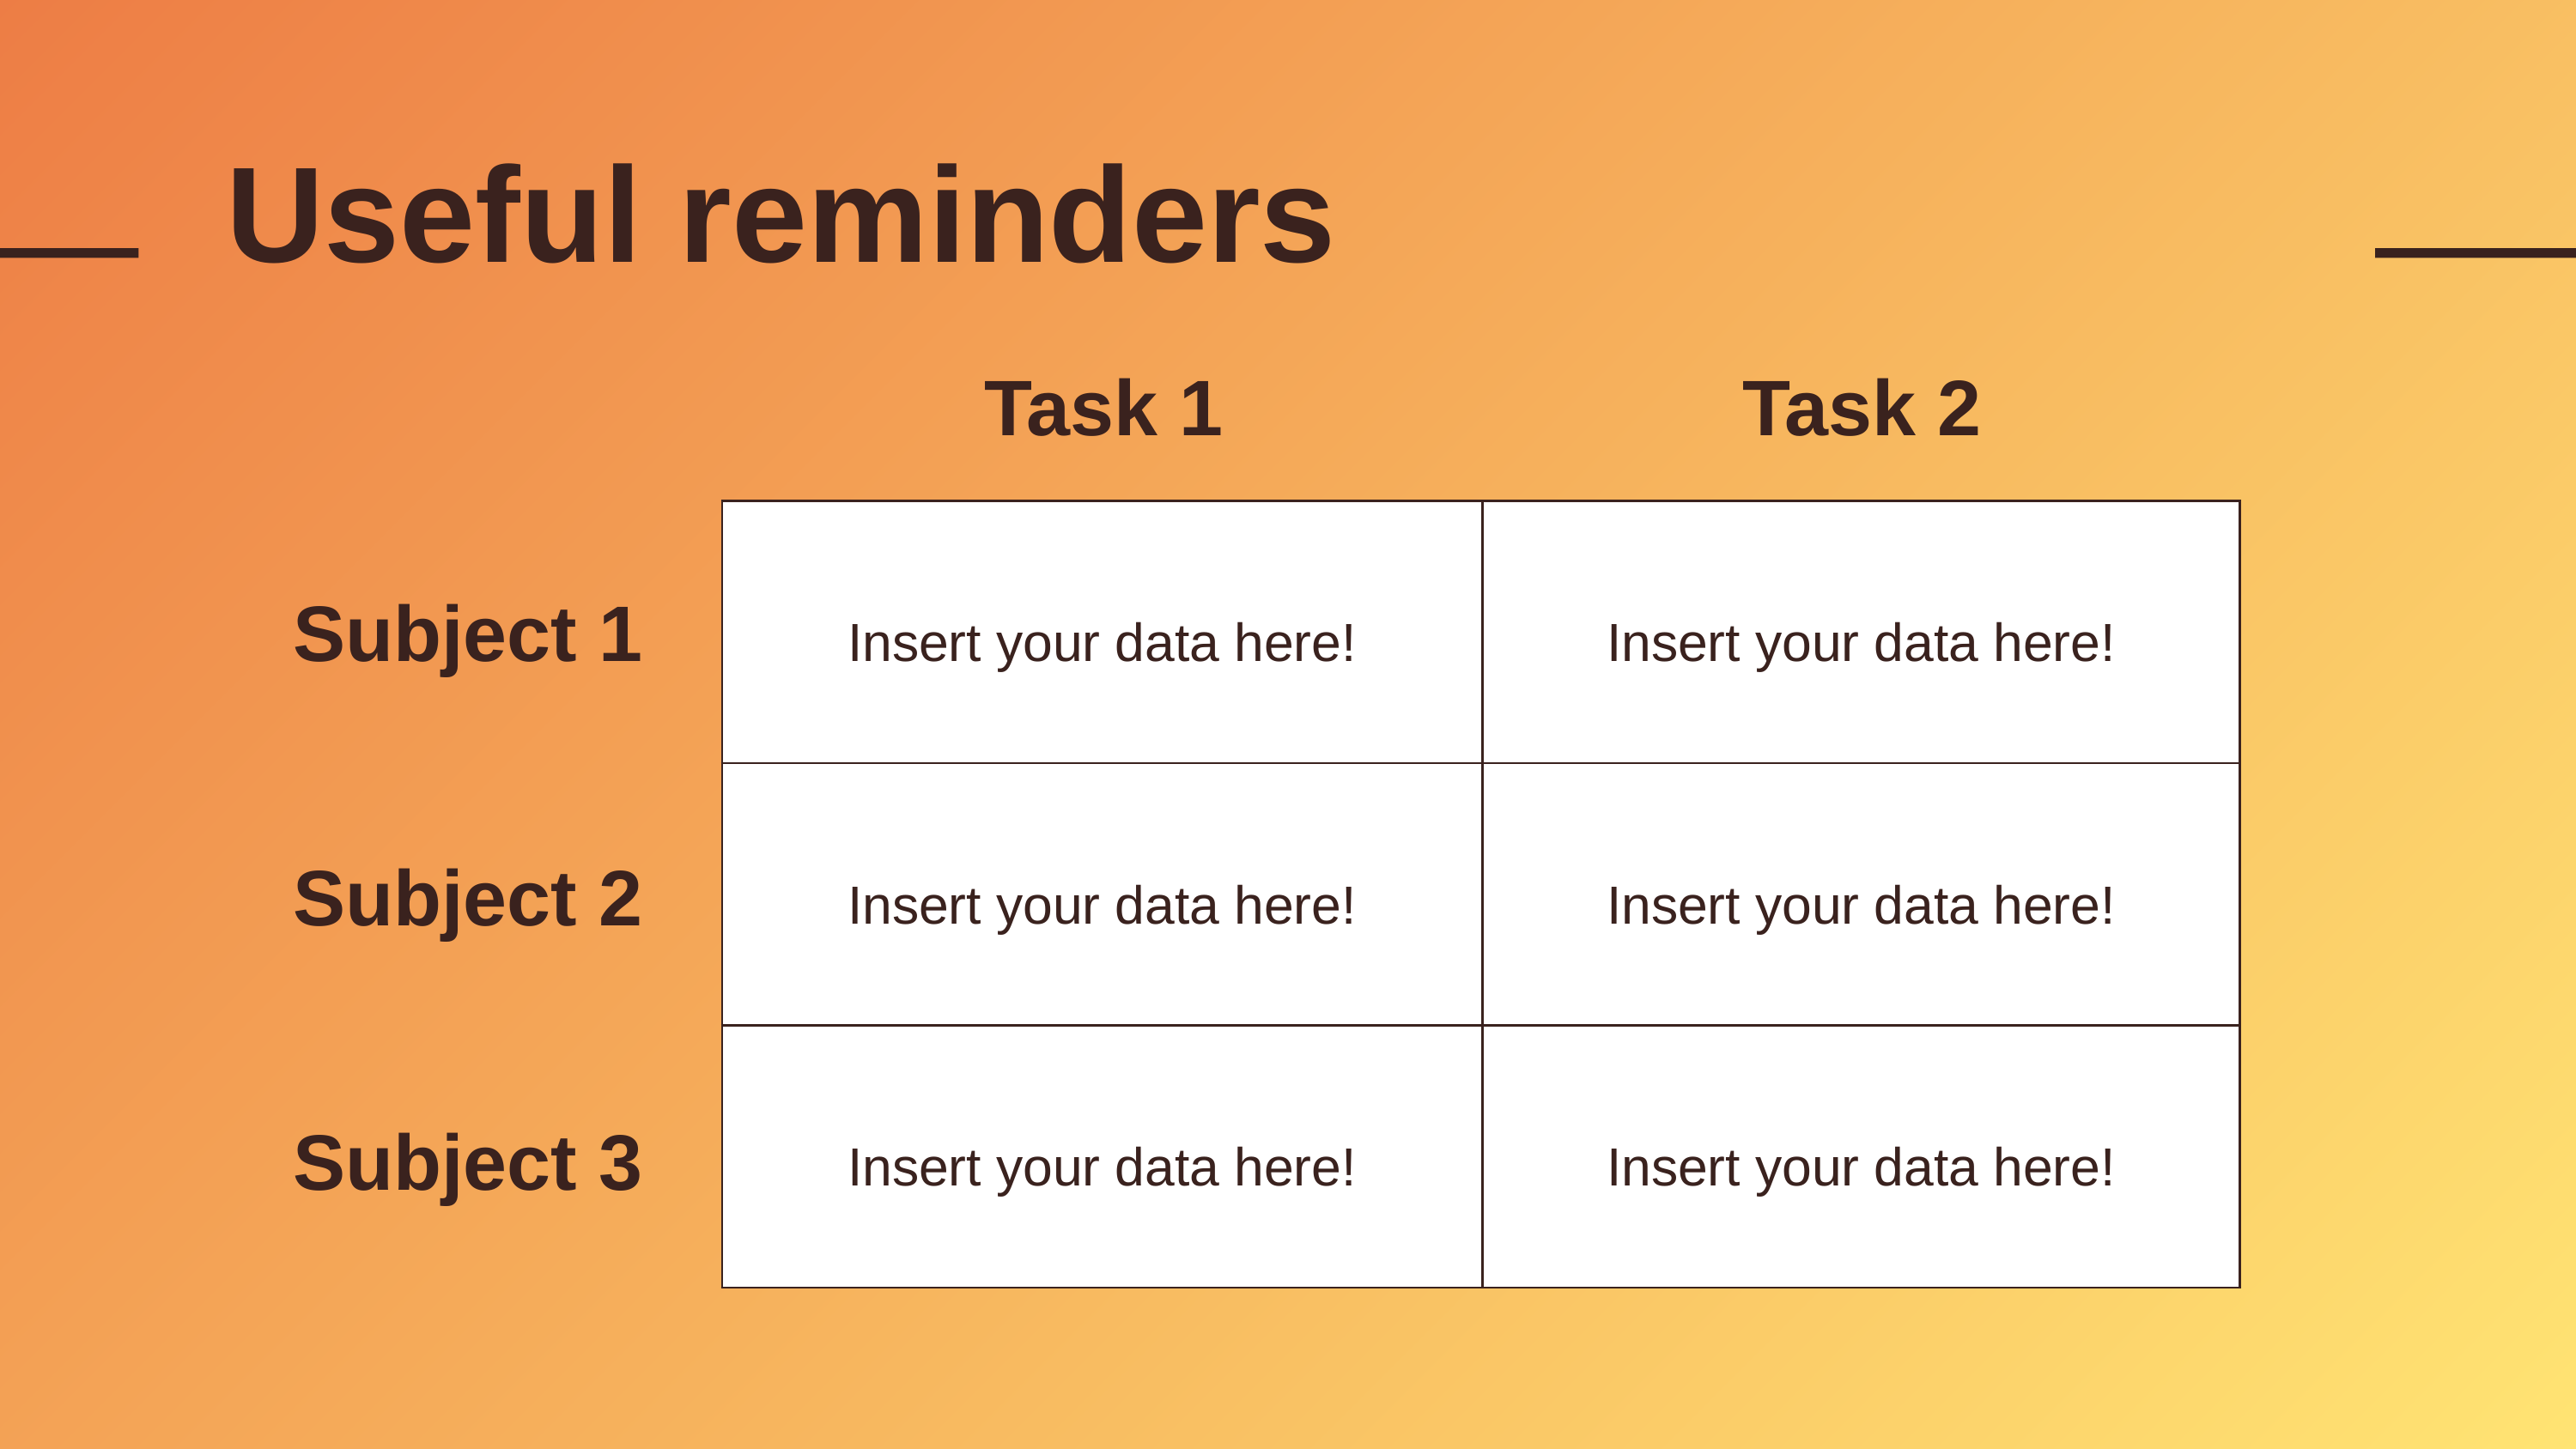

# Useful reminders
Task 1
Task 2
| Insert your data here! | Insert your data here! |
| --- | --- |
| Insert your data here! | Insert your data here! |
| Insert your data here! | Insert your data here! |
Subject 1
Subject 2
Subject 3